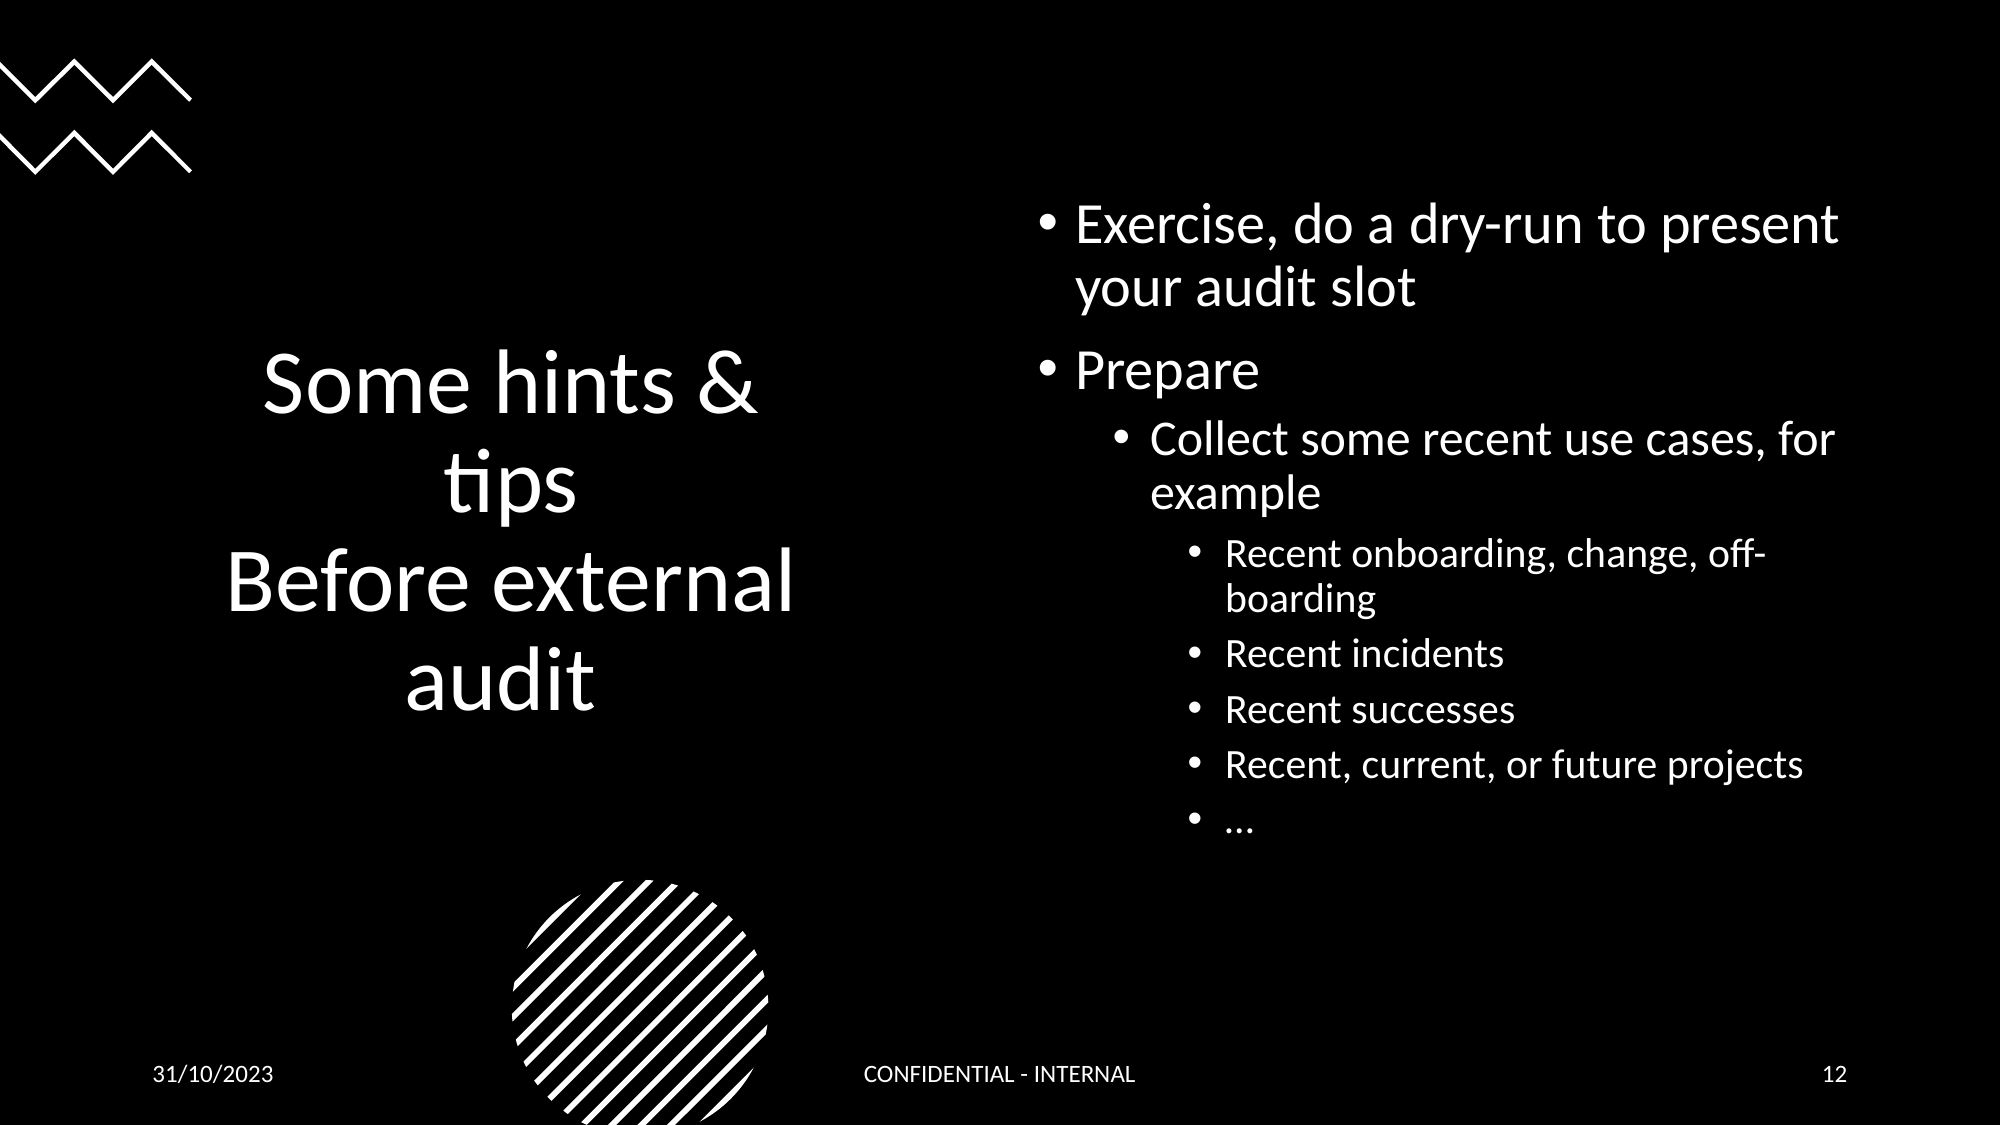

# Some hints & tips Before external audit
Exercise, do a dry-run to present your audit slot
Prepare
Collect some recent use cases, for example
Recent onboarding, change, off-boarding
Recent incidents
Recent successes
Recent, current, or future projects
…

31/10/2023
CONFIDENTIAL - INTERNAL
12